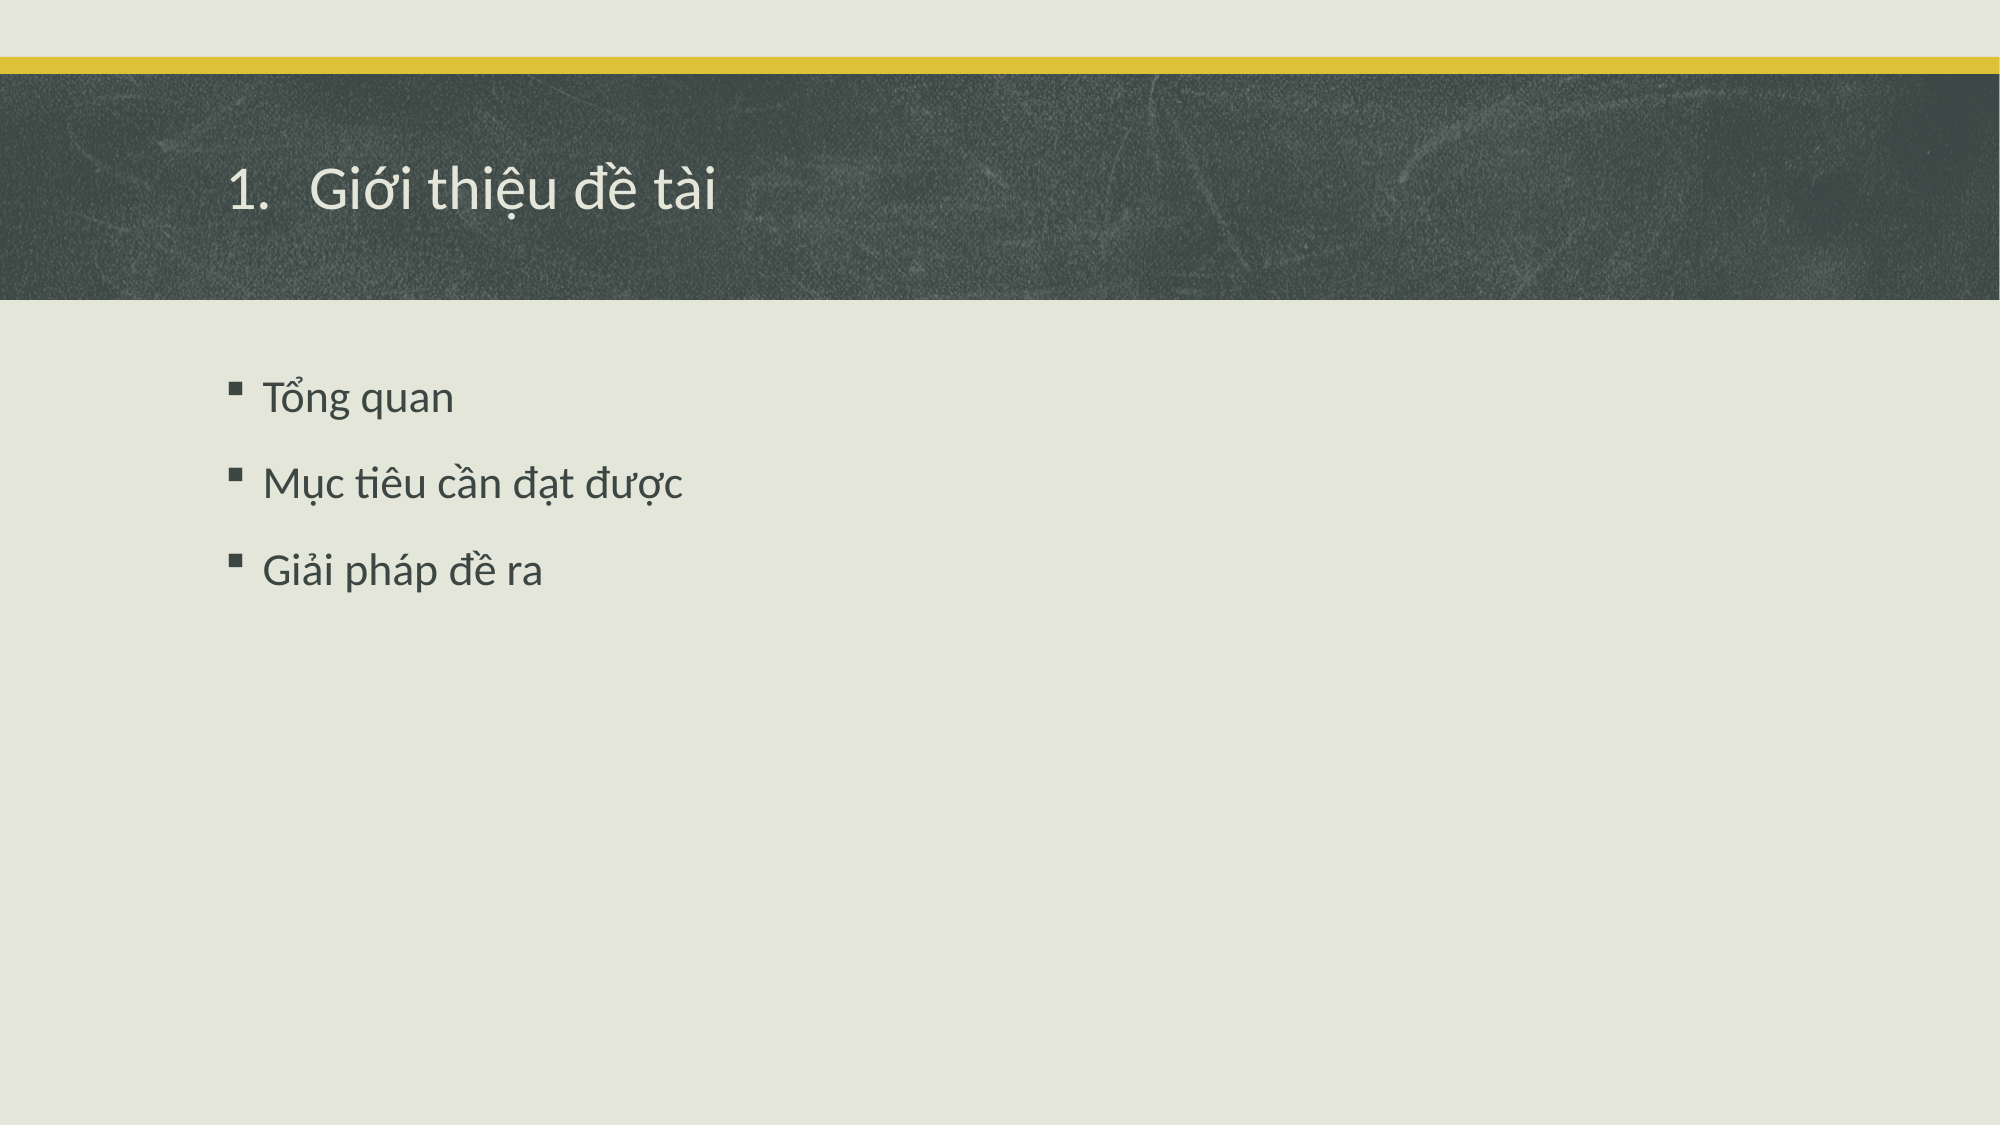

# Giới thiệu đề tài
Tổng quan
Mục tiêu cần đạt được
Giải pháp đề ra